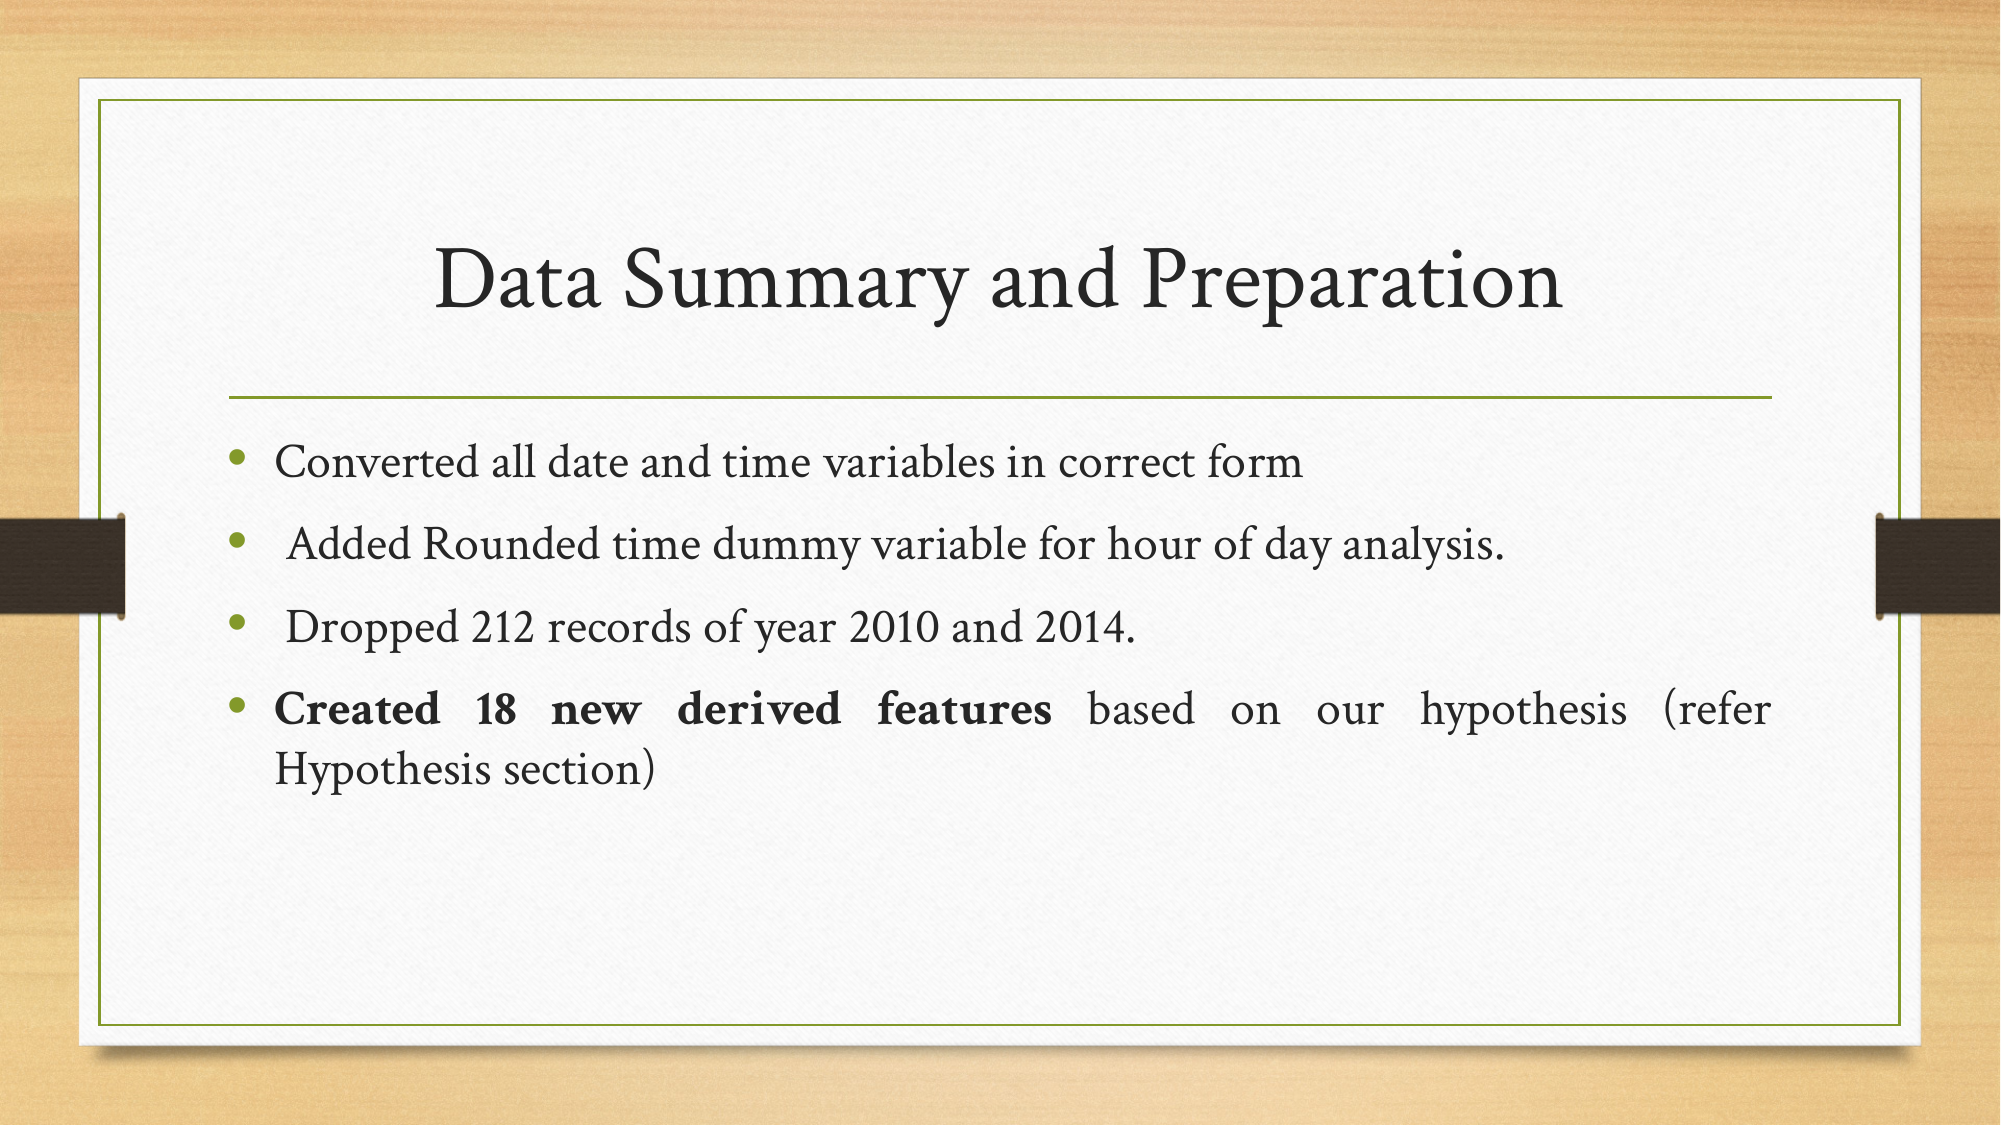

# Data Summary and Preparation
Converted all date and time variables in correct form
 Added Rounded time dummy variable for hour of day analysis.
 Dropped 212 records of year 2010 and 2014.
Created 18 new derived features based on our hypothesis (refer Hypothesis section)